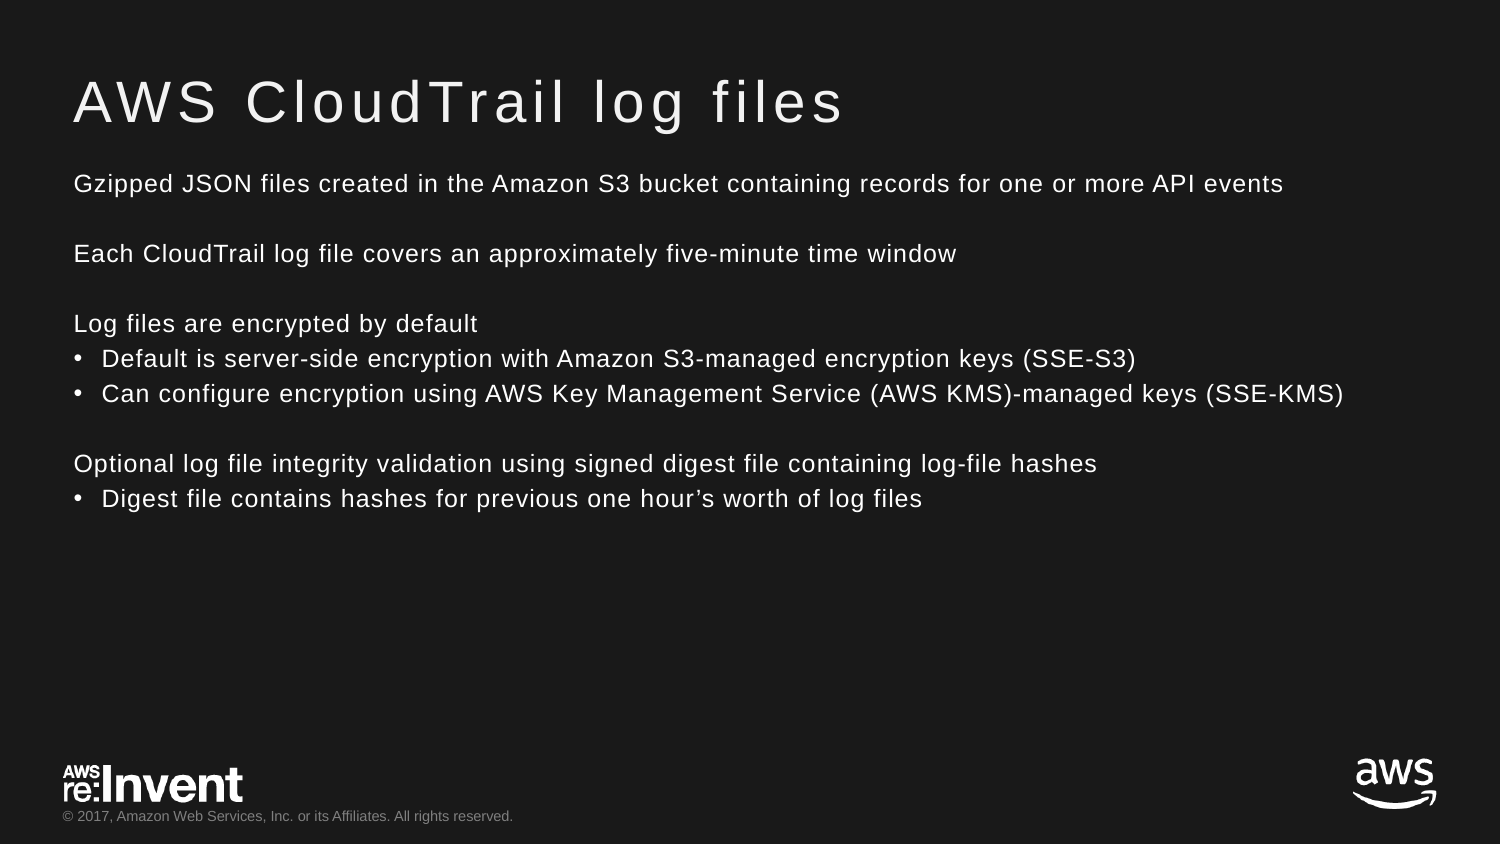

# AWS CloudTrail log files
Gzipped JSON files created in the Amazon S3 bucket containing records for one or more API events

Each CloudTrail log file covers an approximately five-minute time window

Log files are encrypted by default
Default is server-side encryption with Amazon S3-managed encryption keys (SSE-S3)
Can configure encryption using AWS Key Management Service (AWS KMS)-managed keys (SSE-KMS)

Optional log file integrity validation using signed digest file containing log-file hashes
Digest file contains hashes for previous one hour’s worth of log files